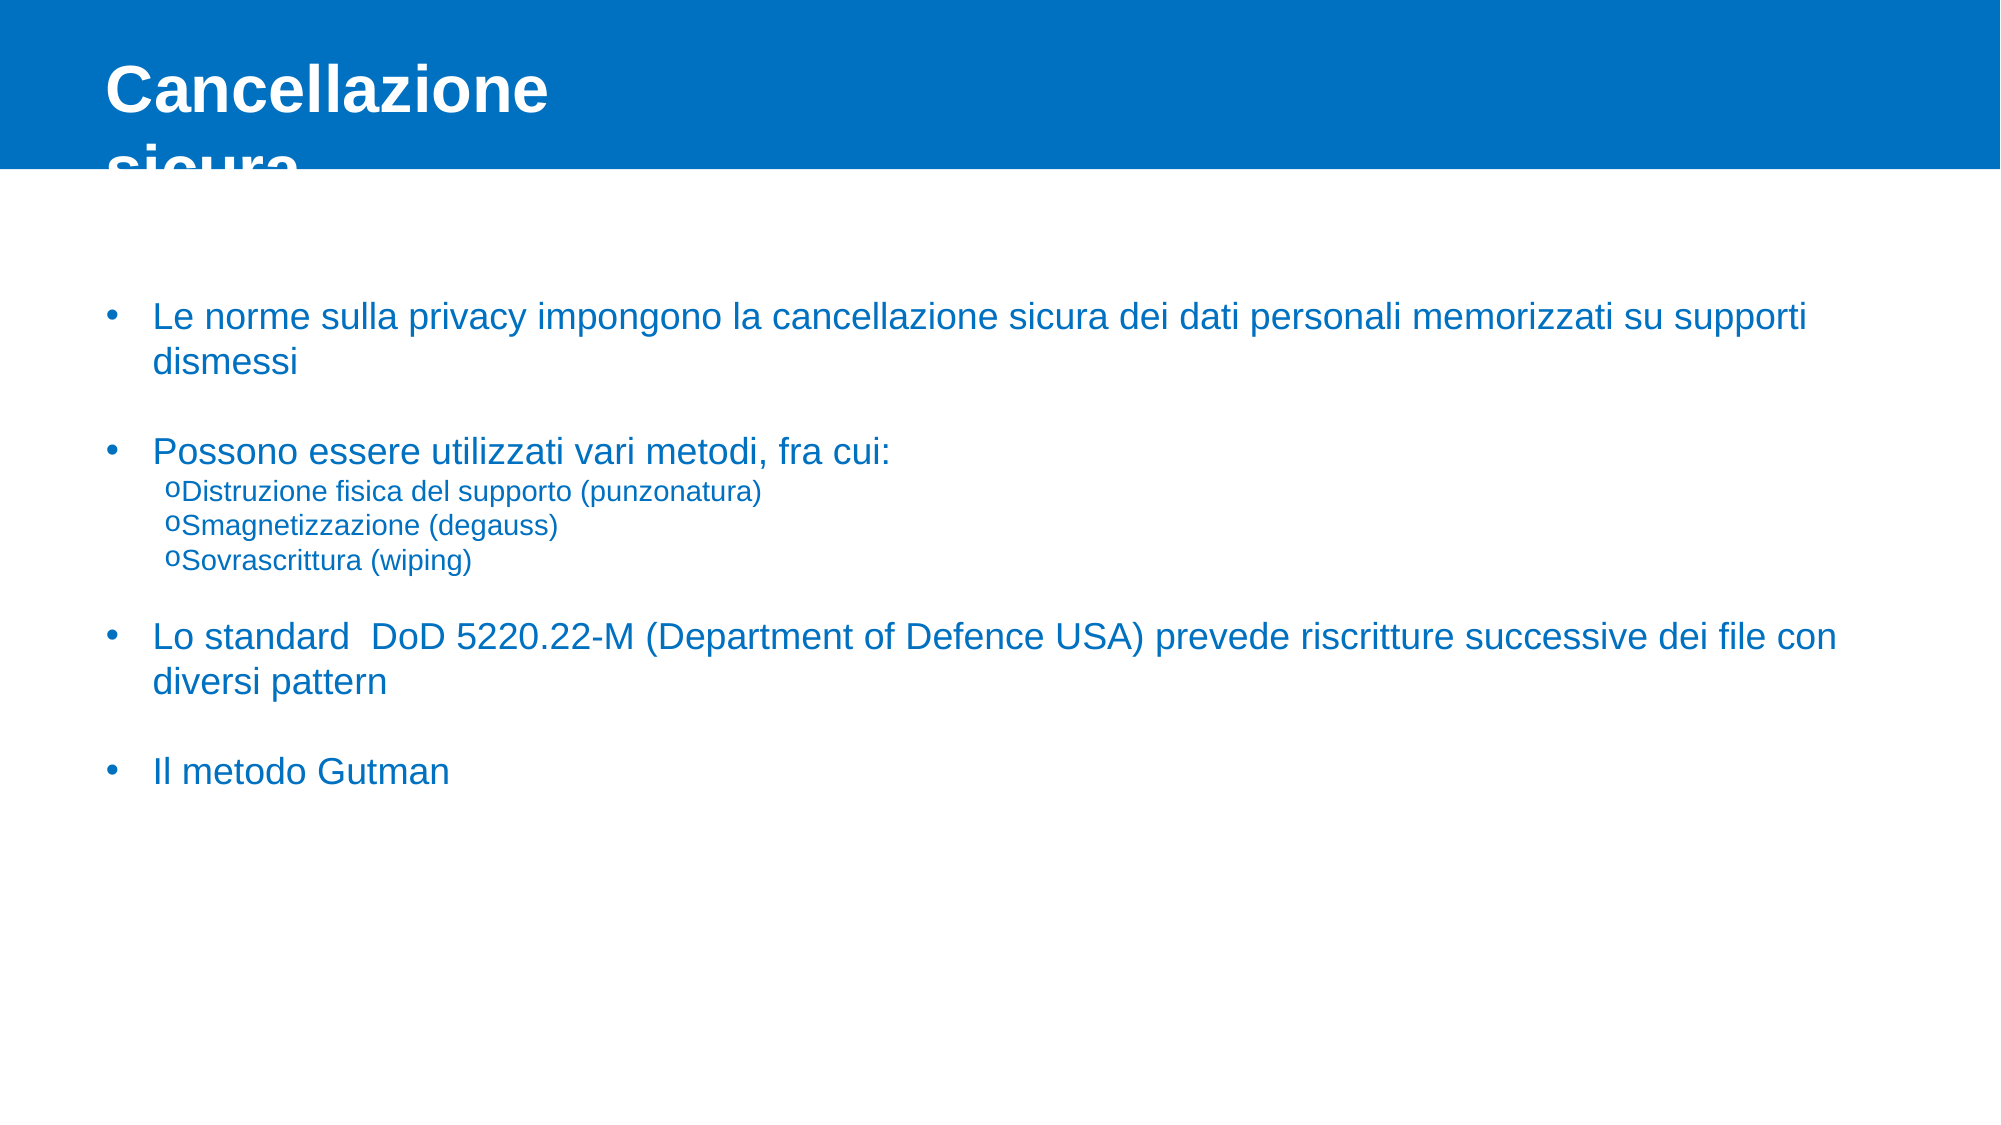

Cancellazione sicura
Le norme sulla privacy impongono la cancellazione sicura dei dati personali memorizzati su supporti dismessi

Possono essere utilizzati vari metodi, fra cui:
Distruzione fisica del supporto (punzonatura)
Smagnetizzazione (degauss)
Sovrascrittura (wiping)

Lo standard  DoD 5220.22-M (Department of Defence USA) prevede riscritture successive dei file con diversi pattern

Il metodo Gutman